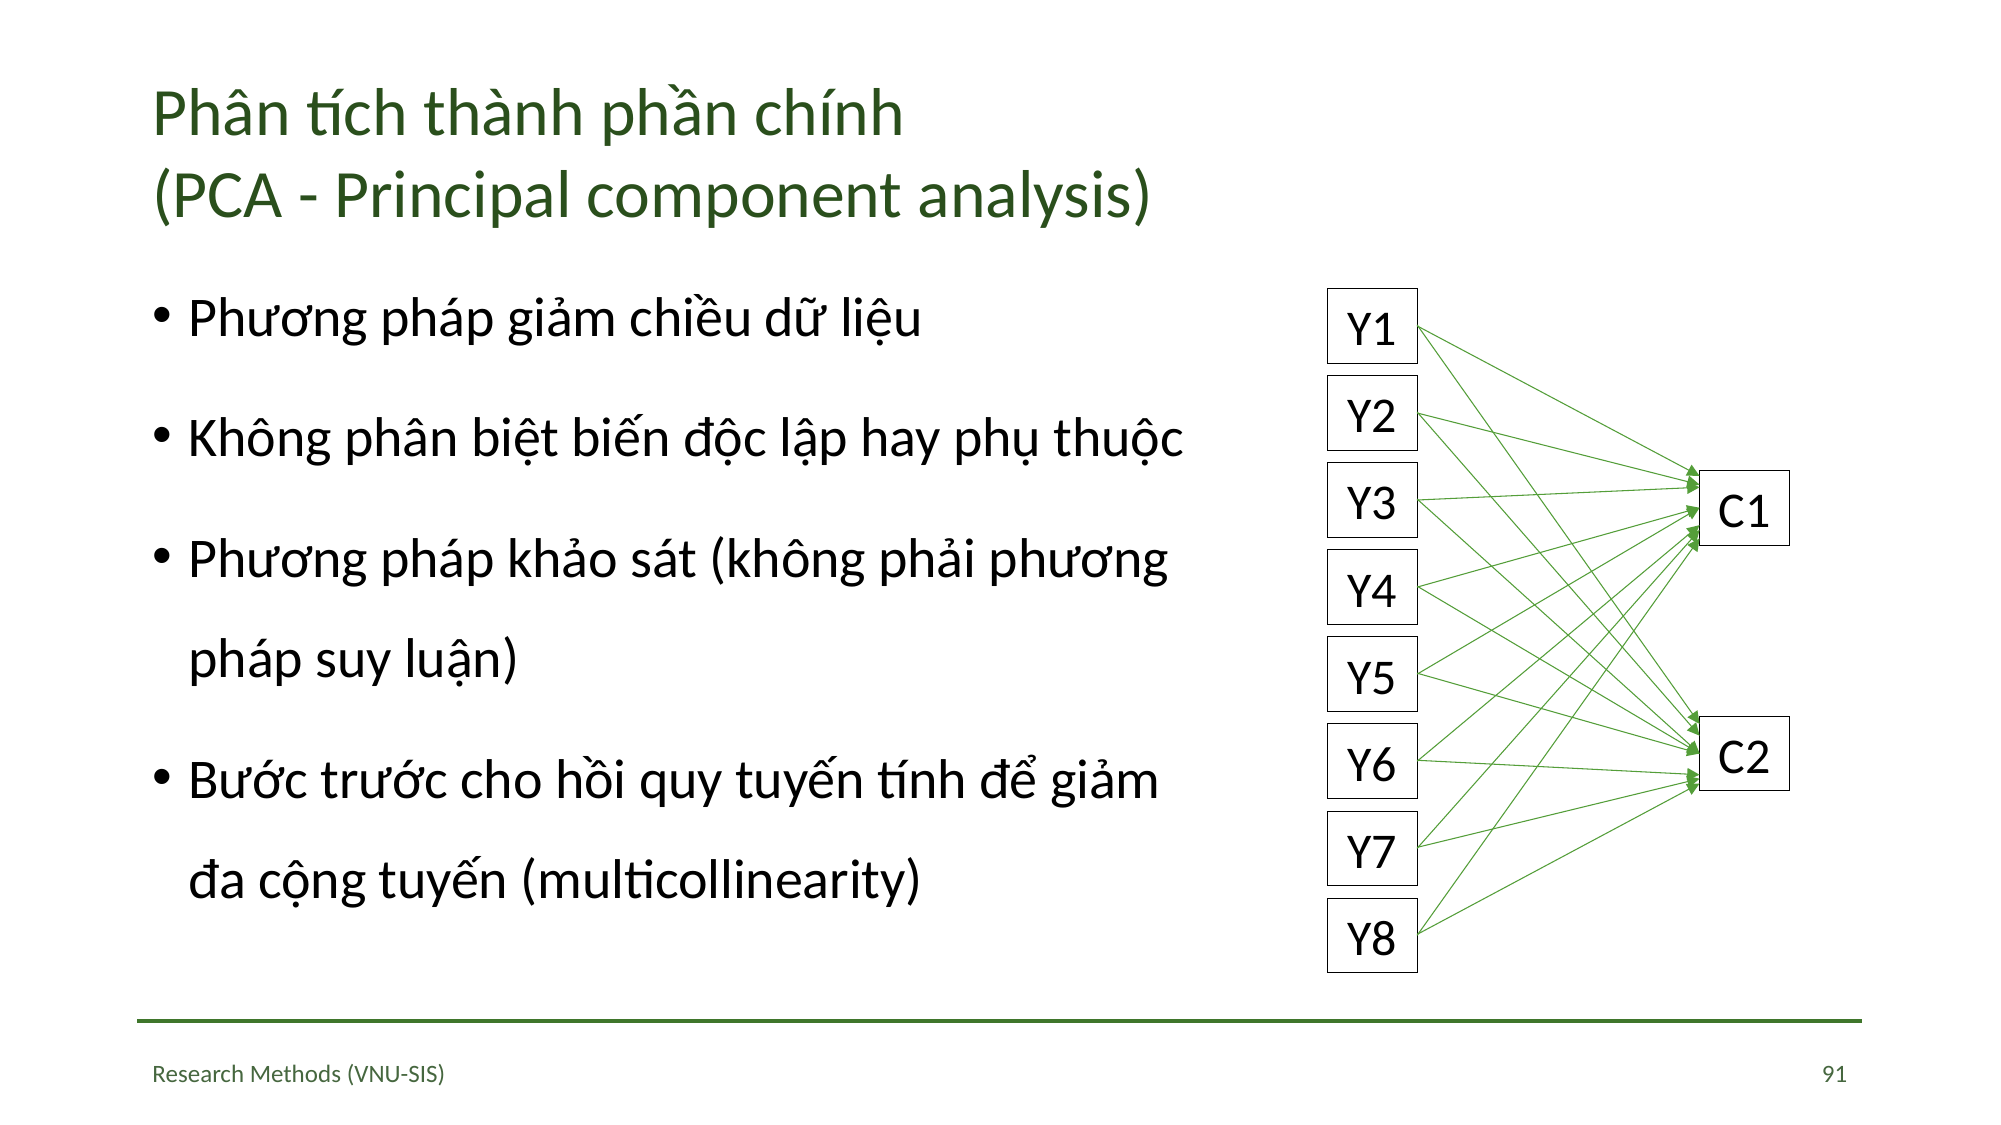

# Phân tích thành phần chính (PCA - Principal component analysis)
Phương pháp giảm chiều dữ liệu
Không phân biệt biến độc lập hay phụ thuộc
Phương pháp khảo sát (không phải phương pháp suy luận)
Bước trước cho hồi quy tuyến tính để giảm đa cộng tuyến (multicollinearity)
Y1
Y2
Y3
Y4
Y5
Y6
Y7
Y8
C1
C2
91
Research Methods (VNU-SIS)